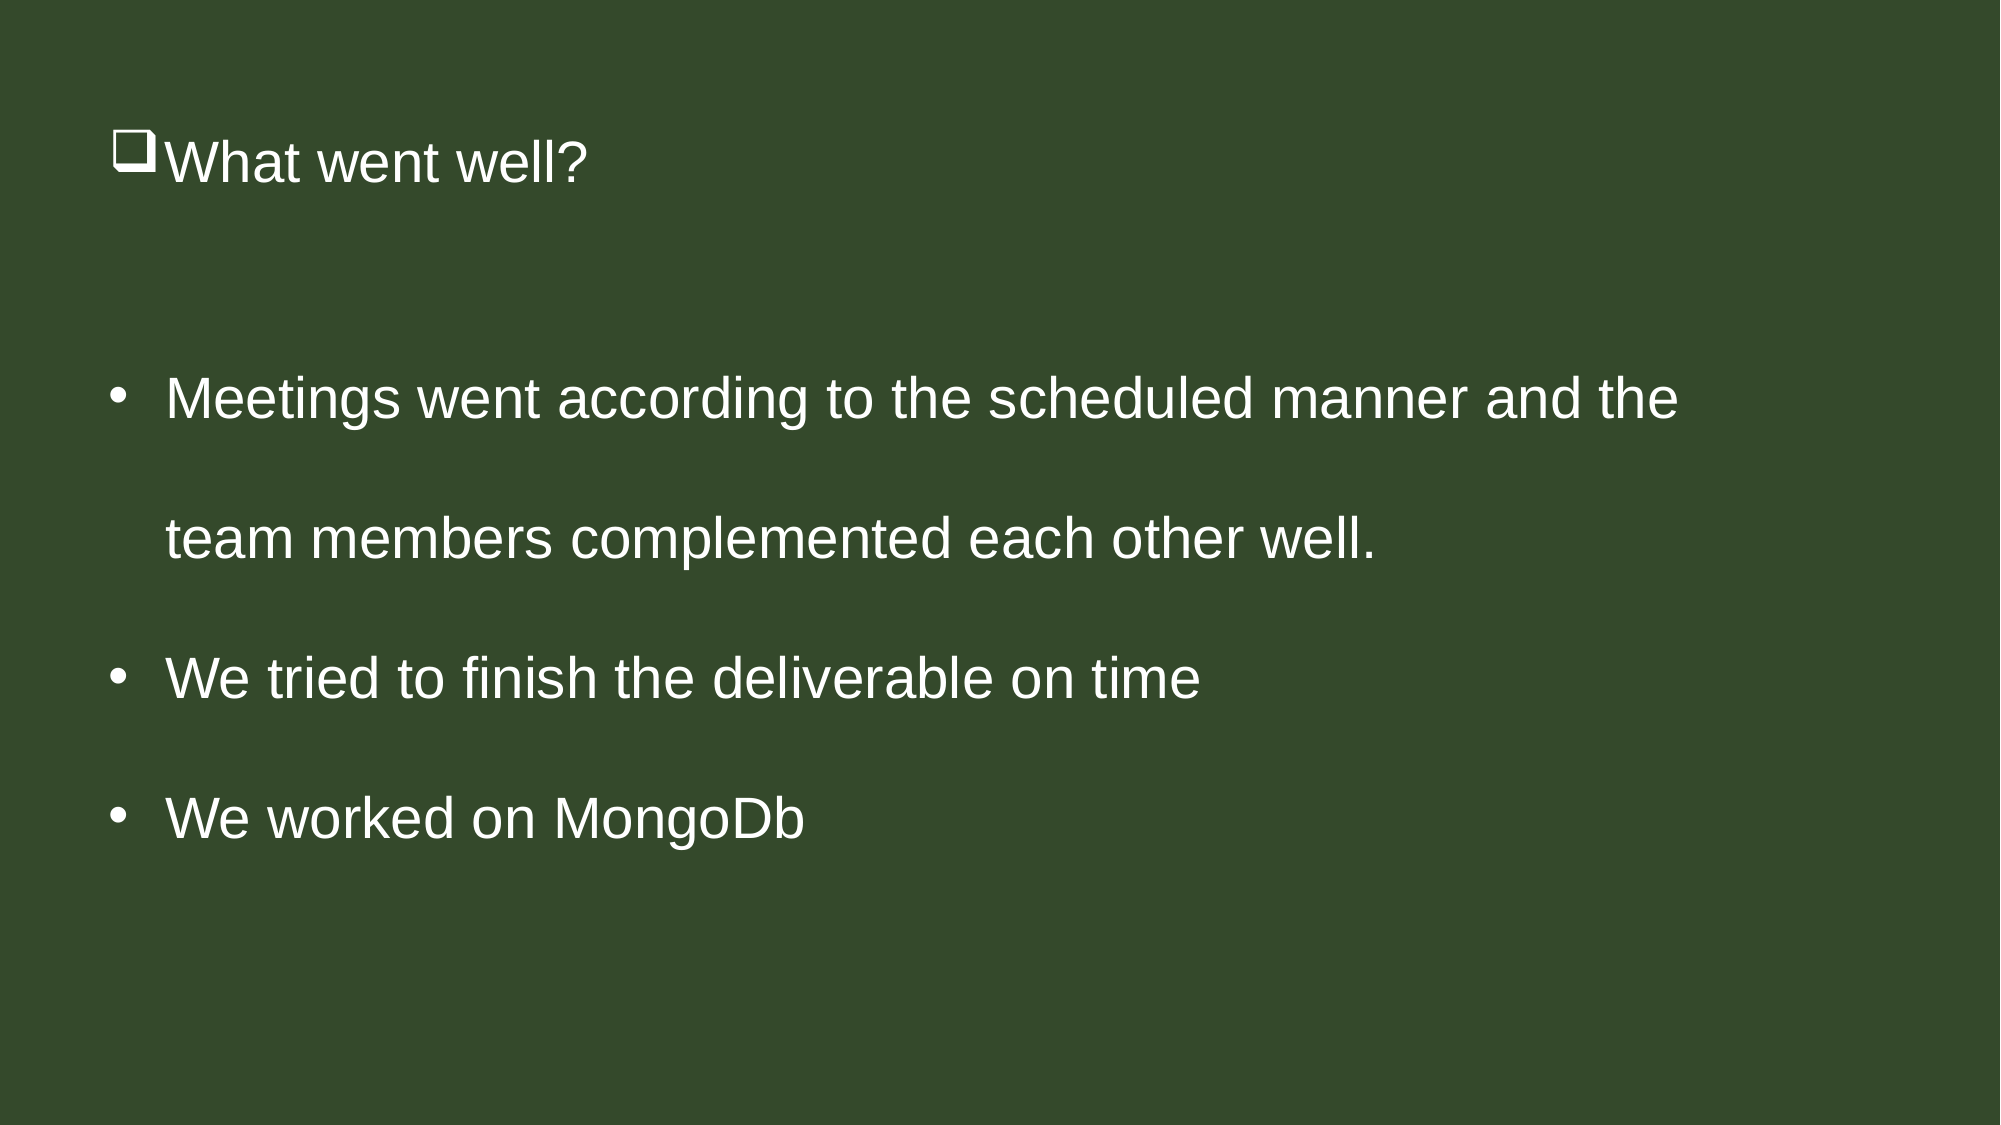

What went well?
Meetings went according to the scheduled manner and the team members complemented each other well.
We tried to finish the deliverable on time
We worked on MongoDb